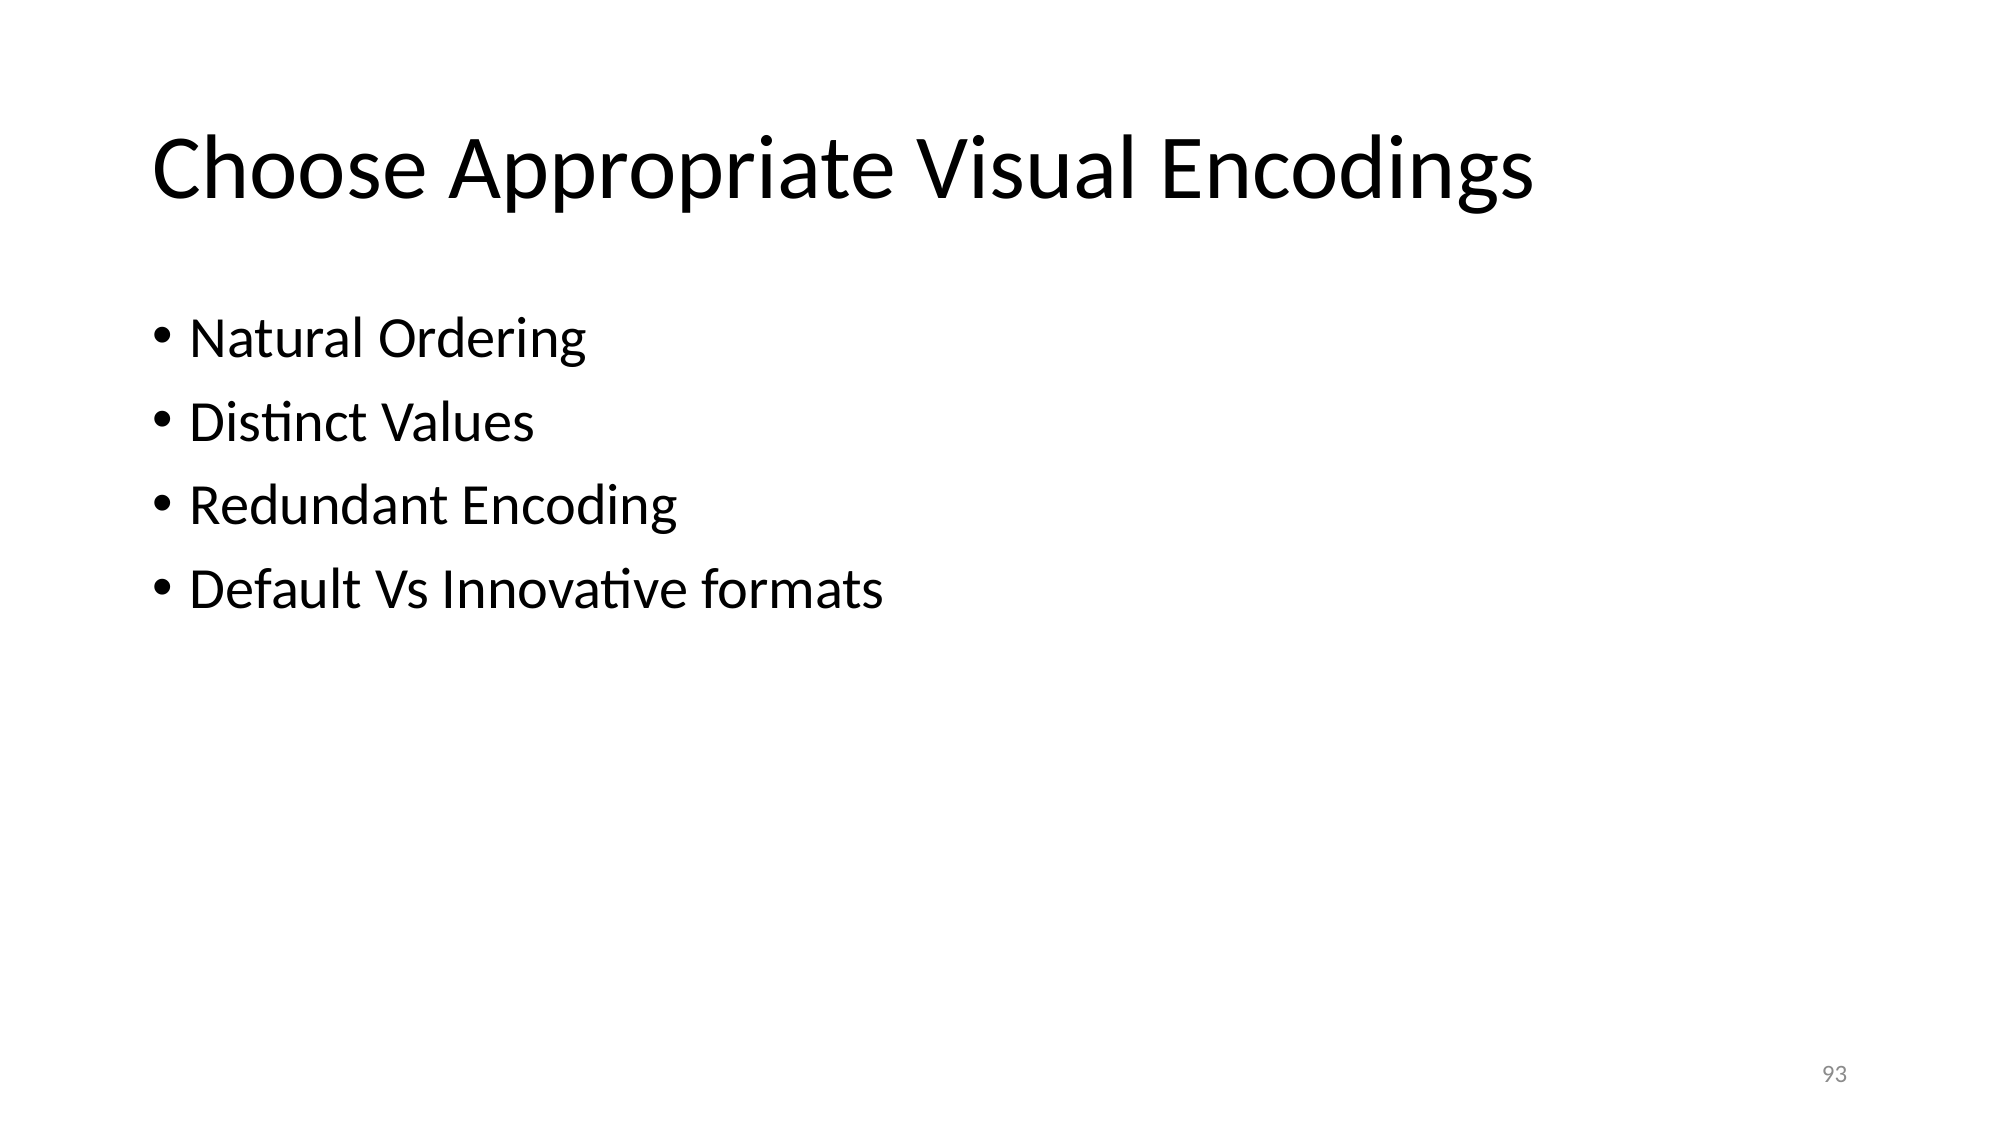

# Choose Appropriate Visual Encodings
Natural Ordering
Distinct Values
Redundant Encoding
Default Vs Innovative formats
93